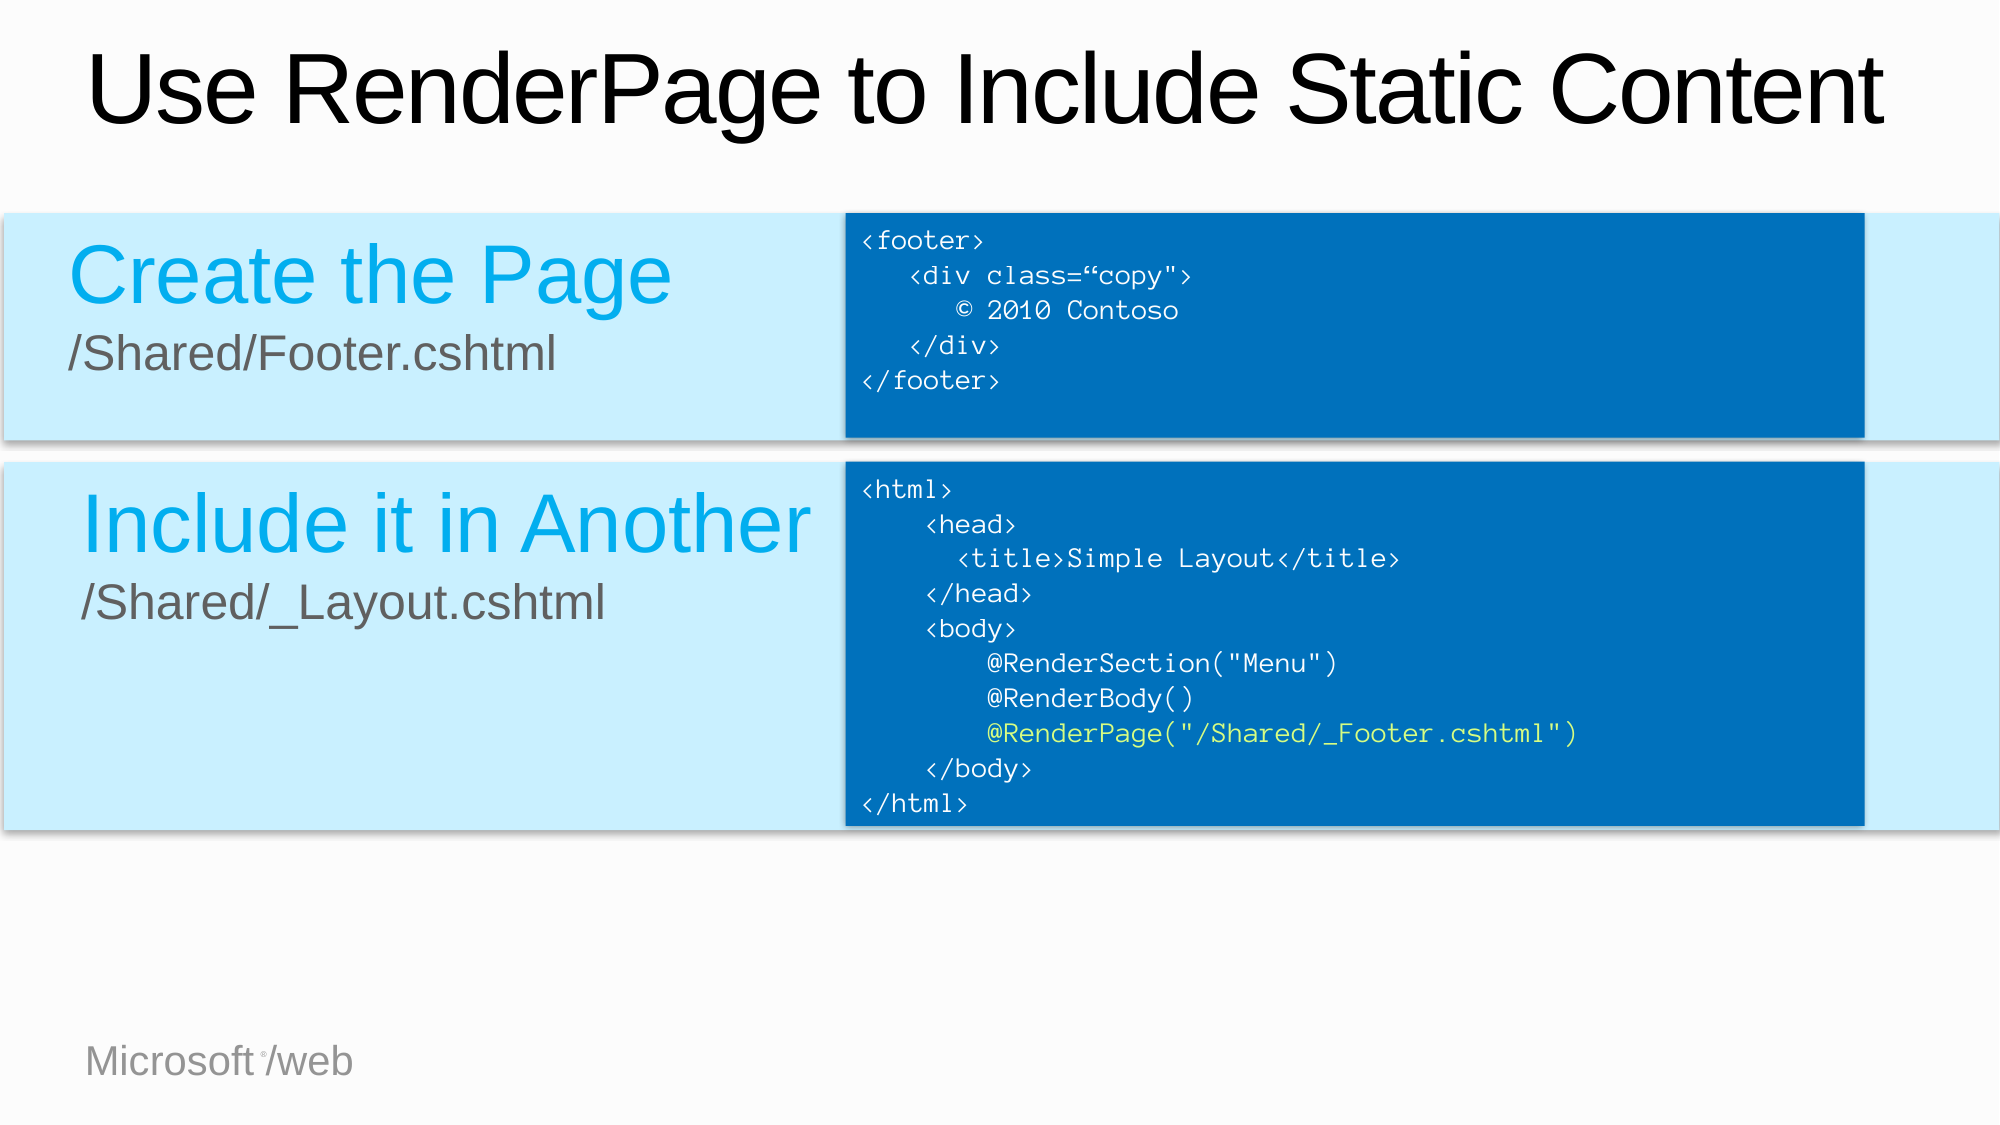

# Use RenderPage to Include Static Content

Create the Page
/Shared/Footer.cshtml
<footer>
   <div class=“copy">
      © 2010 Contoso
   </div>
</footer>

<html>
    <head>
      <title>Simple Layout</title>
    </head>
    <body>
        @RenderSection("Menu")
        @RenderBody()
        @RenderPage("/Shared/_Footer.cshtml")
    </body>
</html>

Include it in Another
/Shared/_Layout.cshtml